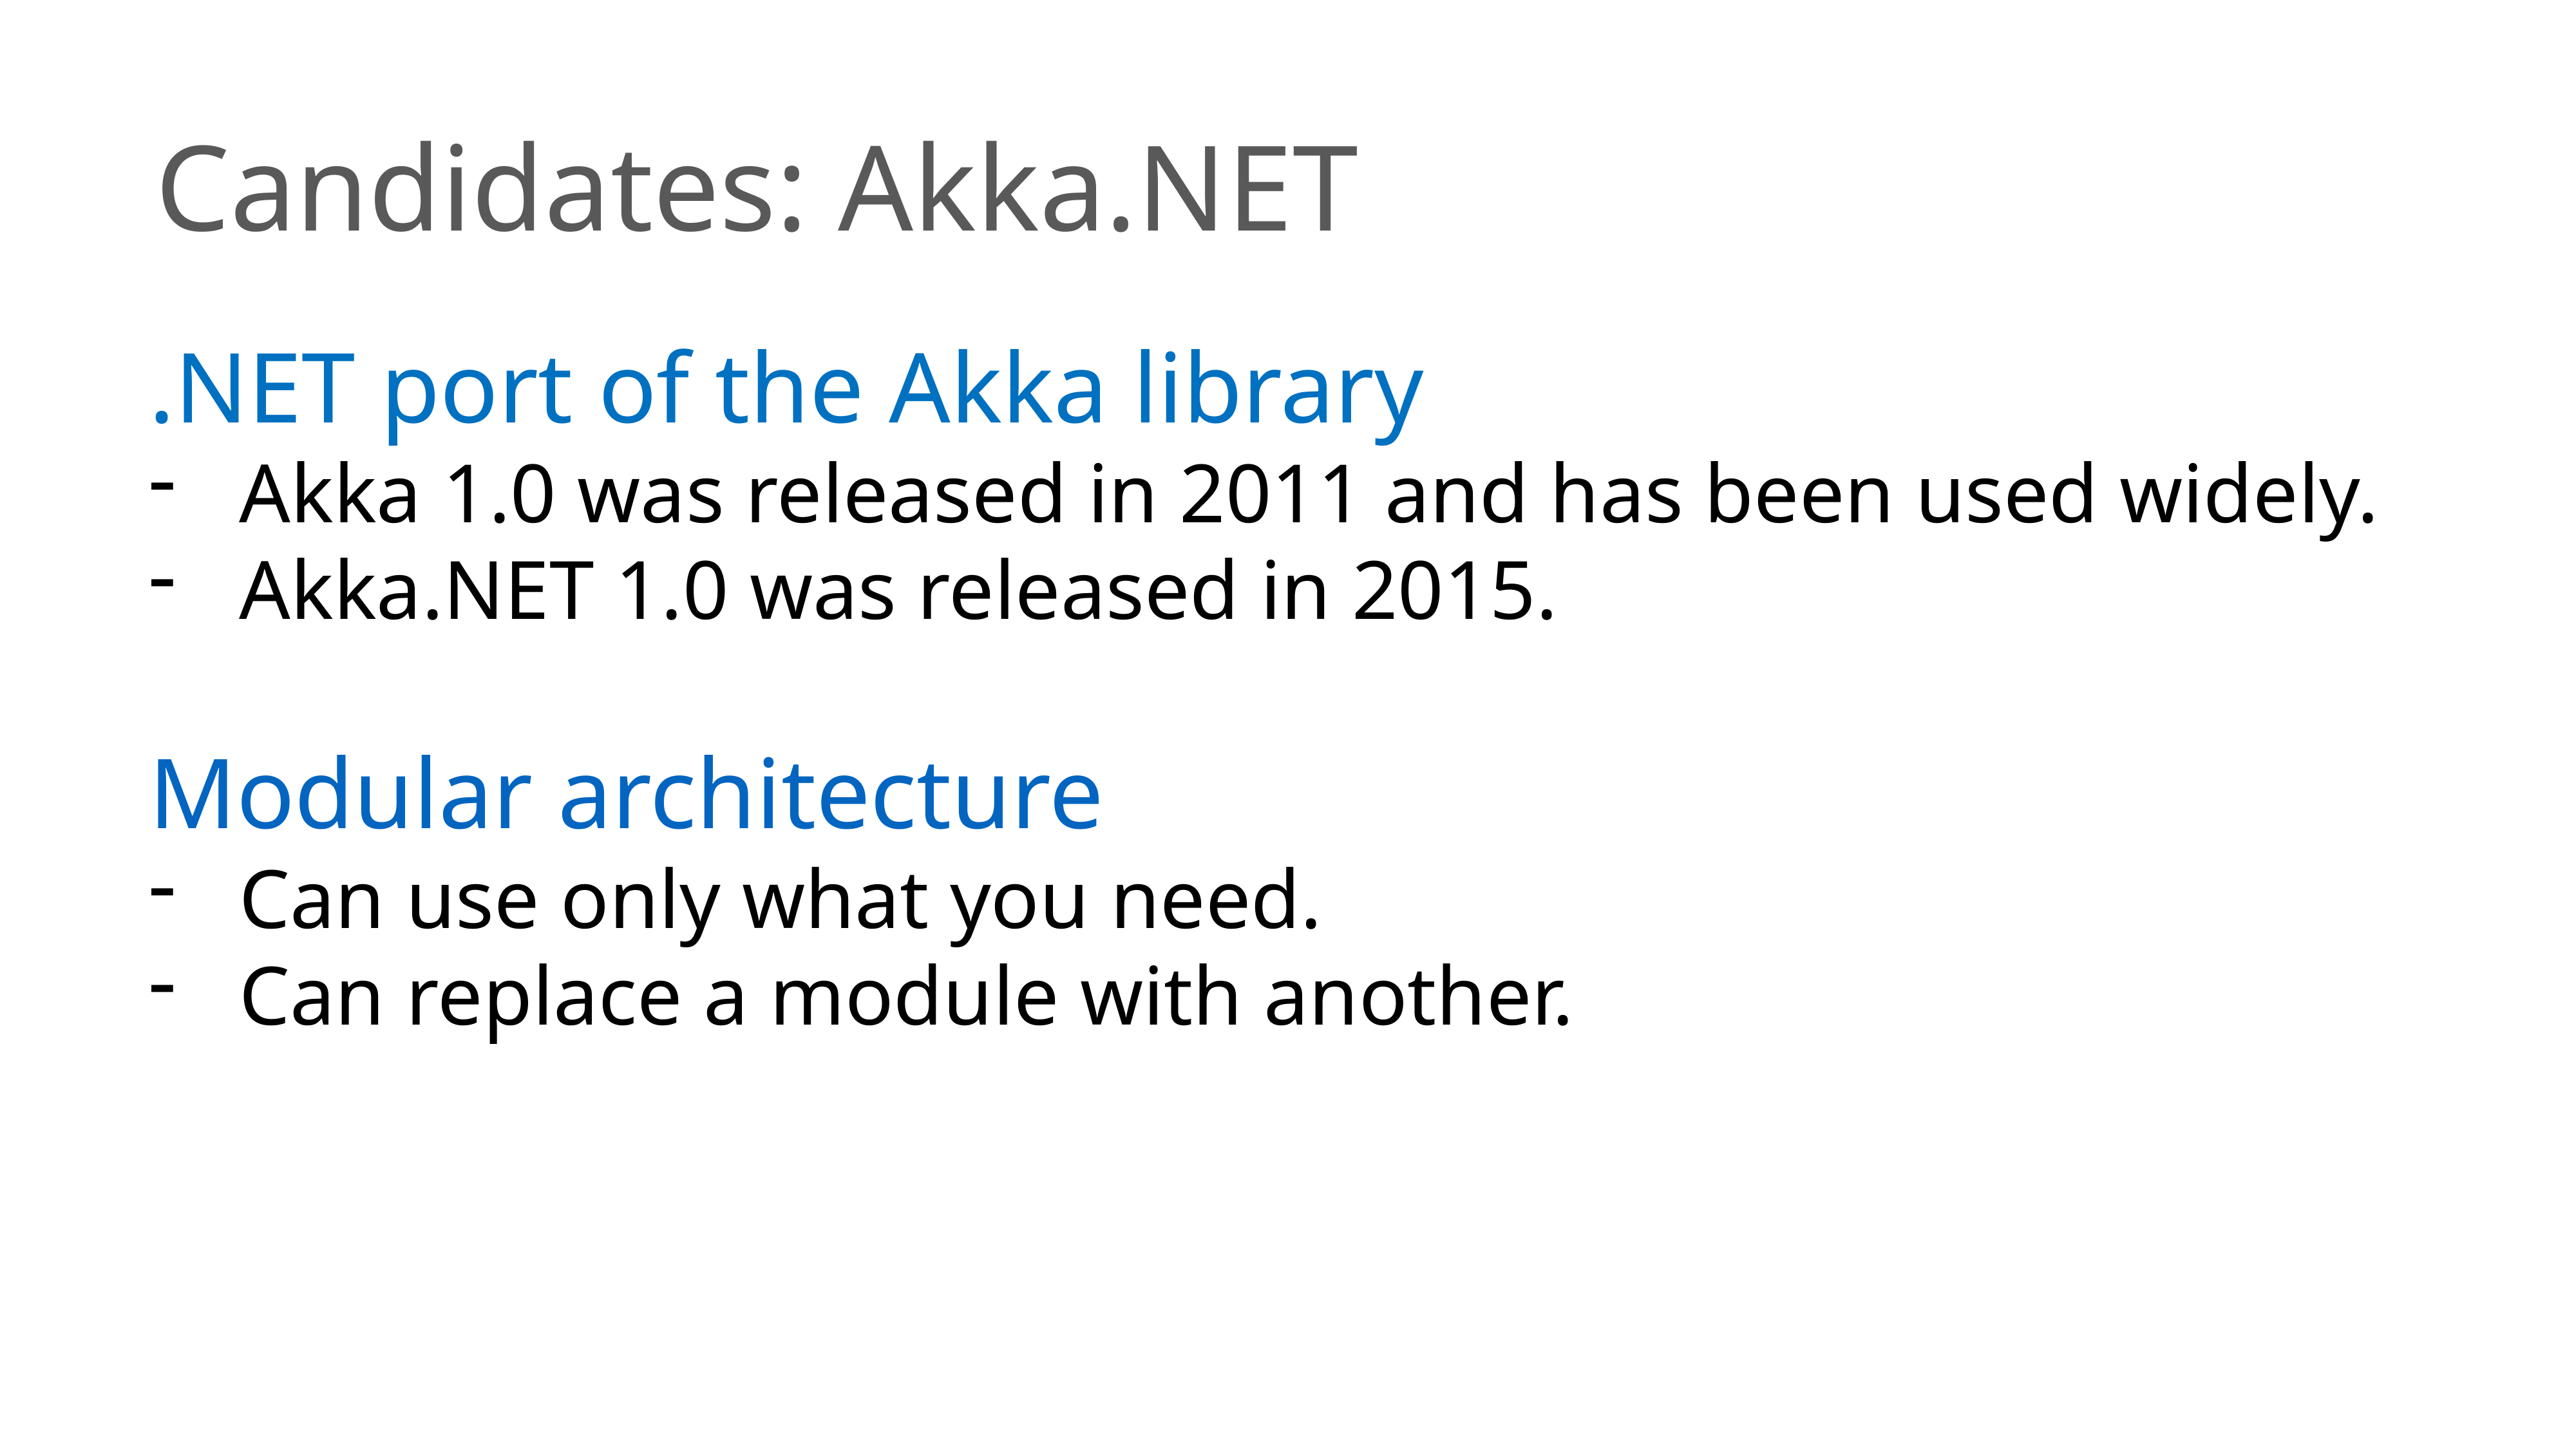

Candidates: Akka.NET
.NET port of the Akka library
Akka 1.0 was released in 2011 and has been used widely.
Akka.NET 1.0 was released in 2015.

Modular architecture
Can use only what you need.
Can replace a module with another.